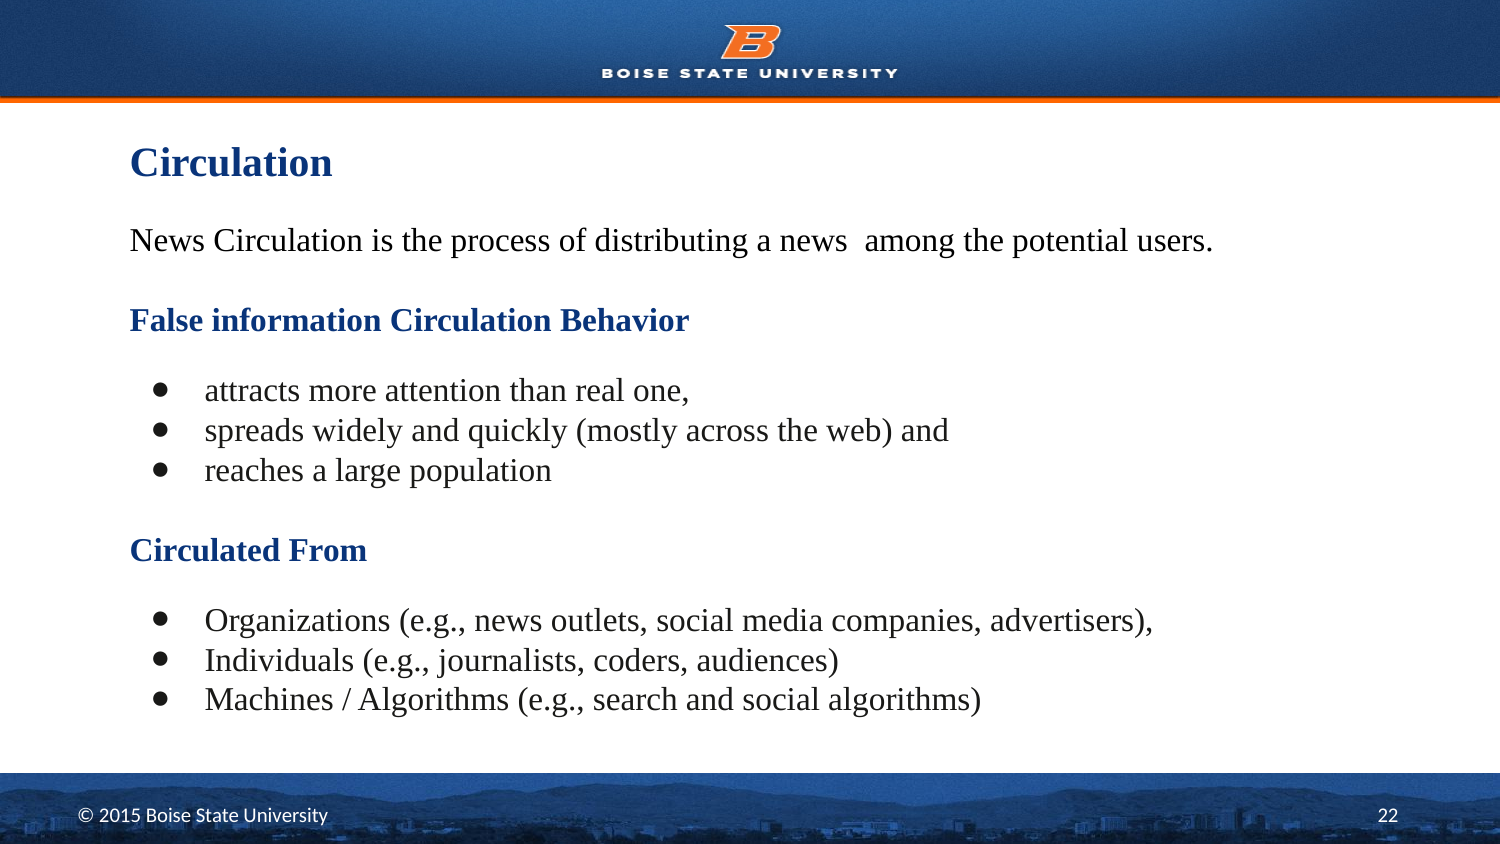

Circulation
News Circulation is the process of distributing a news  among the potential users.

False information Circulation Behavior

attracts more attention than real one,
spreads widely and quickly (mostly across the web) and
reaches a large population

Circulated From

Organizations (e.g., news outlets, social media companies, advertisers),
Individuals (e.g., journalists, coders, audiences)
Machines / Algorithms (e.g., search and social algorithms)